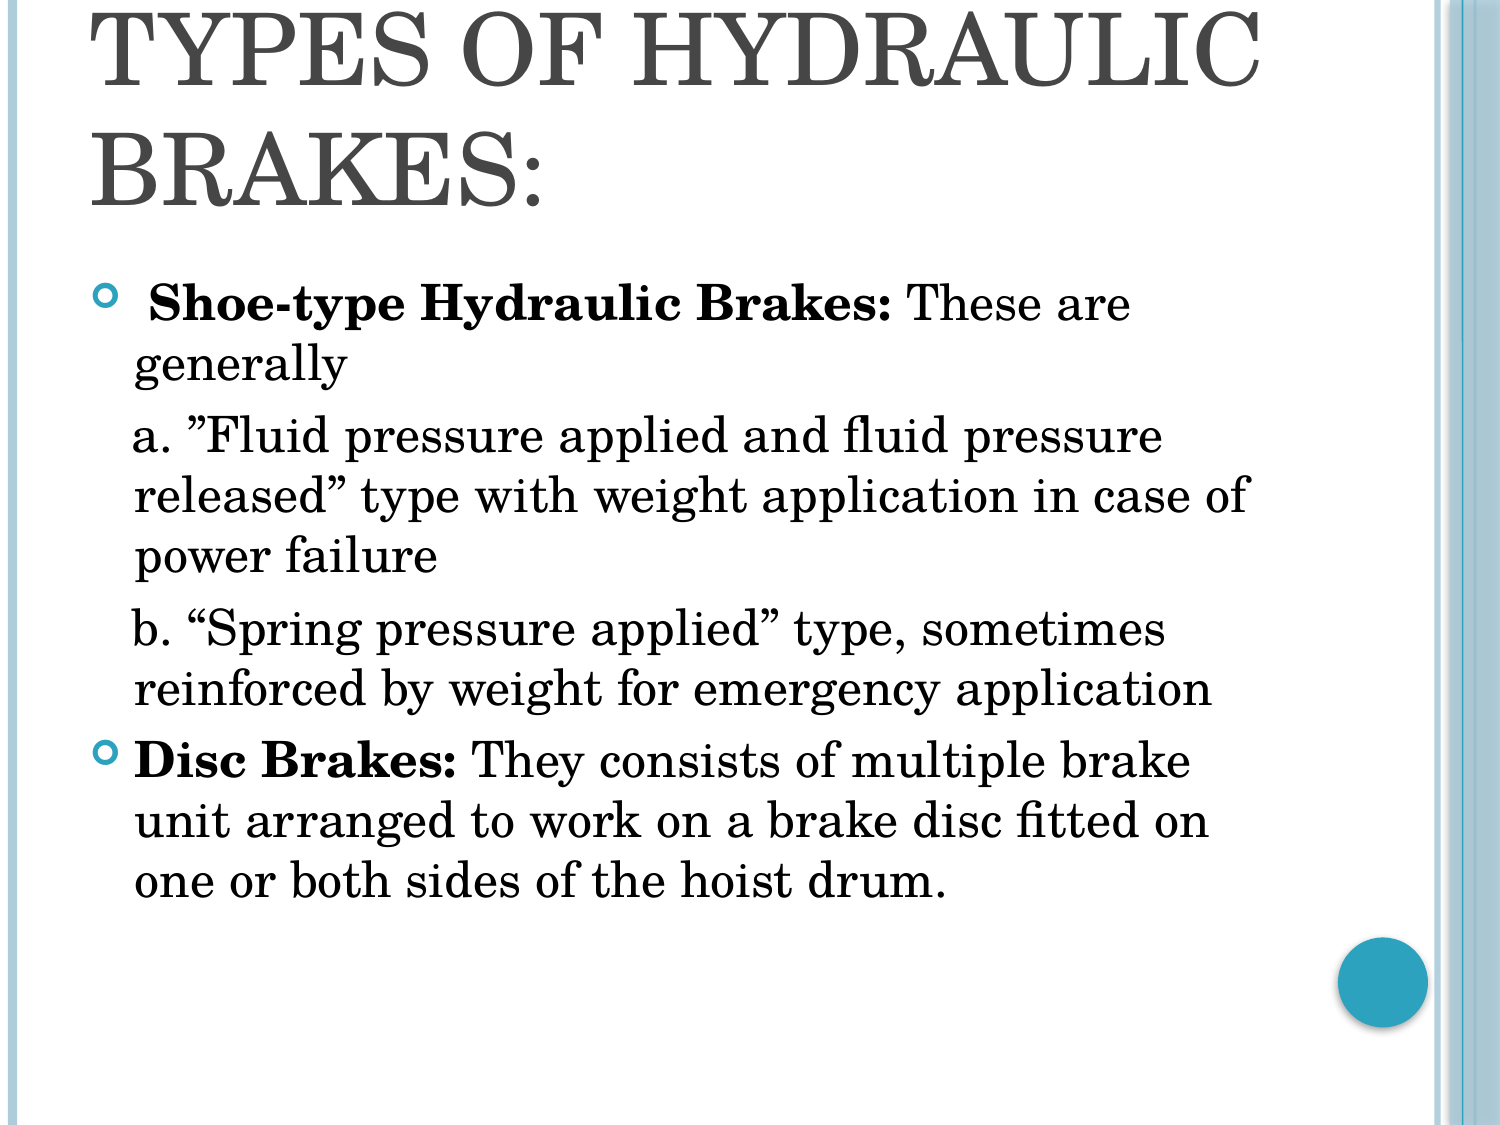

# Types of hydraulic brakes:
 Shoe-type Hydraulic Brakes: These are generally
   a. ”Fluid pressure applied and fluid pressure released” type with weight application in case of power failure
   b. “Spring pressure applied” type, sometimes reinforced by weight for emergency application
Disc Brakes: They consists of multiple brake unit arranged to work on a brake disc fitted on one or both sides of the hoist drum.